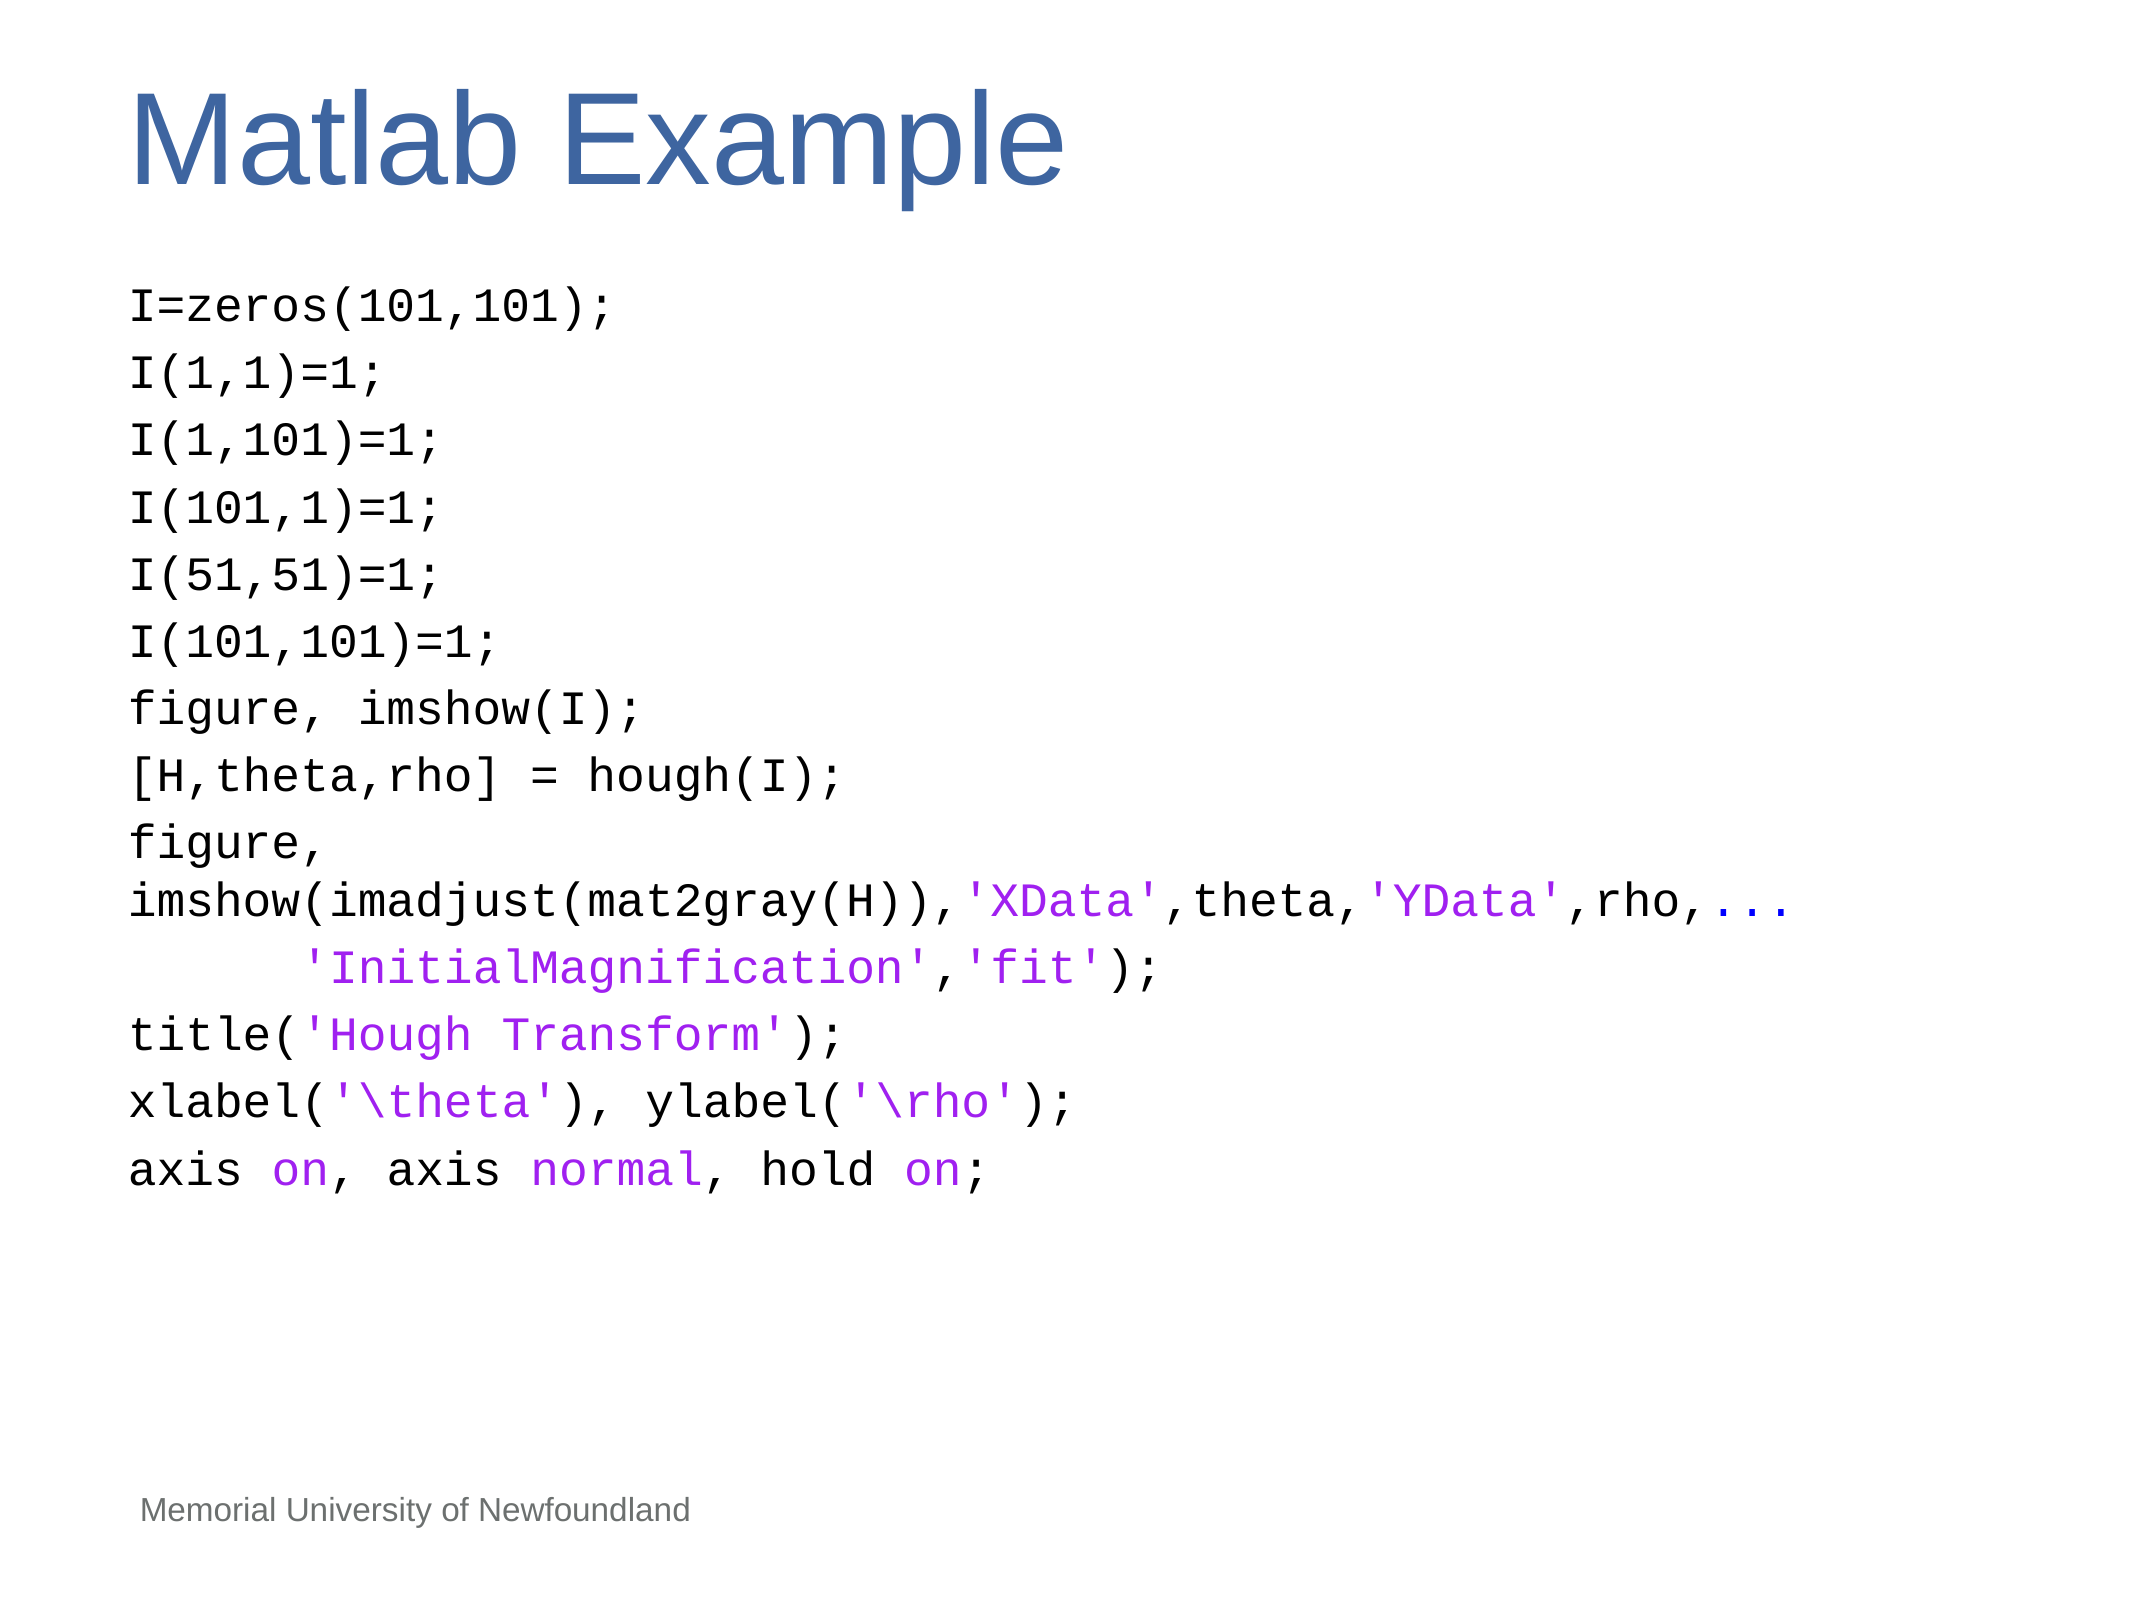

# Matlab Example
I=zeros(101,101);
I(1,1)=1;
I(1,101)=1;
I(101,1)=1;
I(51,51)=1;
I(101,101)=1;
figure, imshow(I);
[H,theta,rho] = hough(I);
figure, imshow(imadjust(mat2gray(H)),'XData',theta,'YData',rho,...
      'InitialMagnification','fit');
title('Hough Transform');
xlabel('\theta'), ylabel('\rho');
axis on, axis normal, hold on;